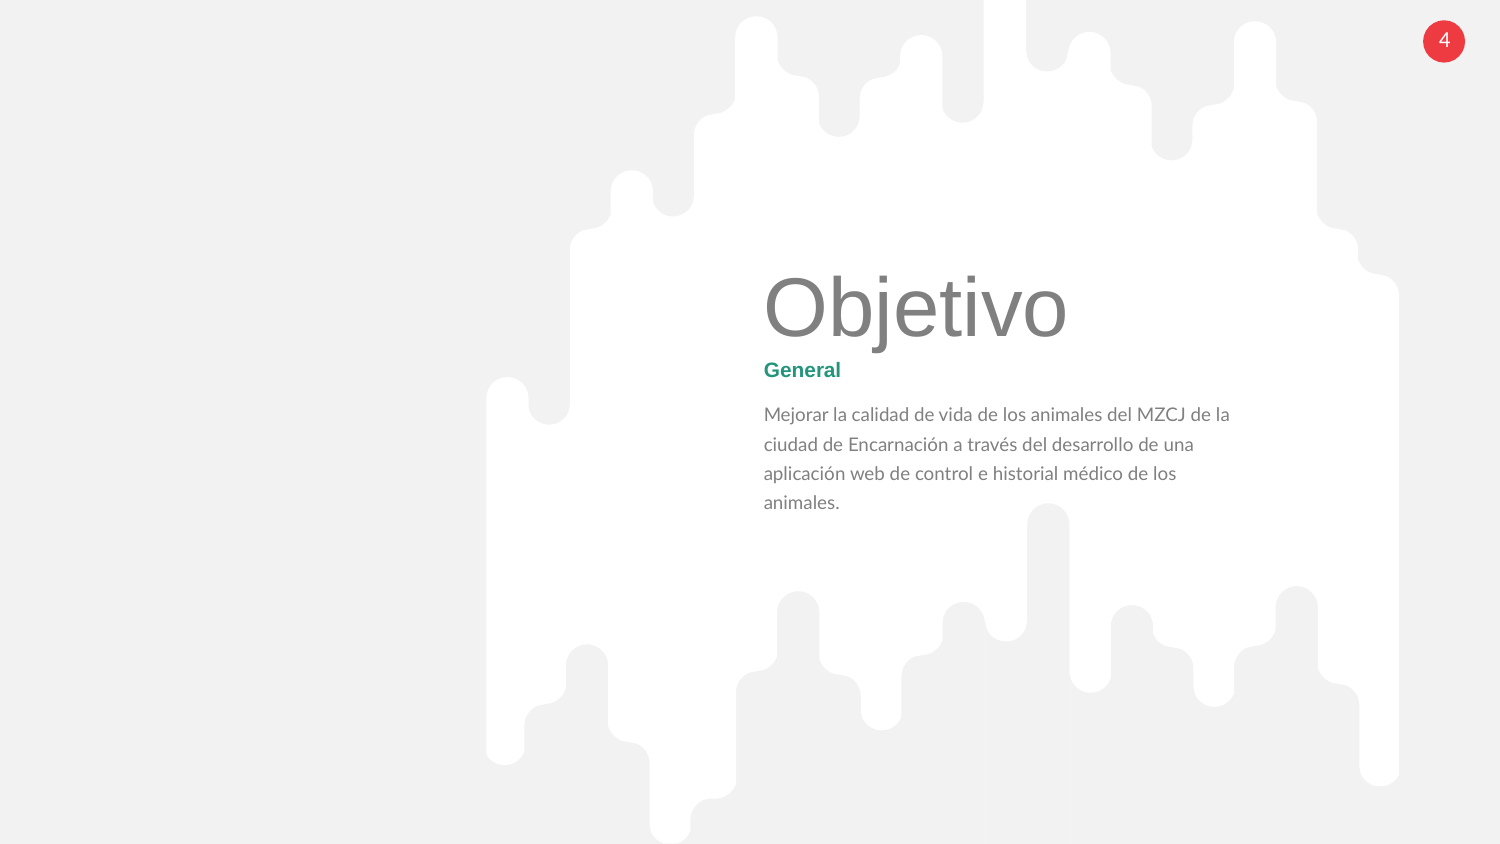

Objetivo
General
Mejorar la calidad de vida de los animales del MZCJ de la ciudad de Encarnación a través del desarrollo de una aplicación web de control e historial médico de los animales.